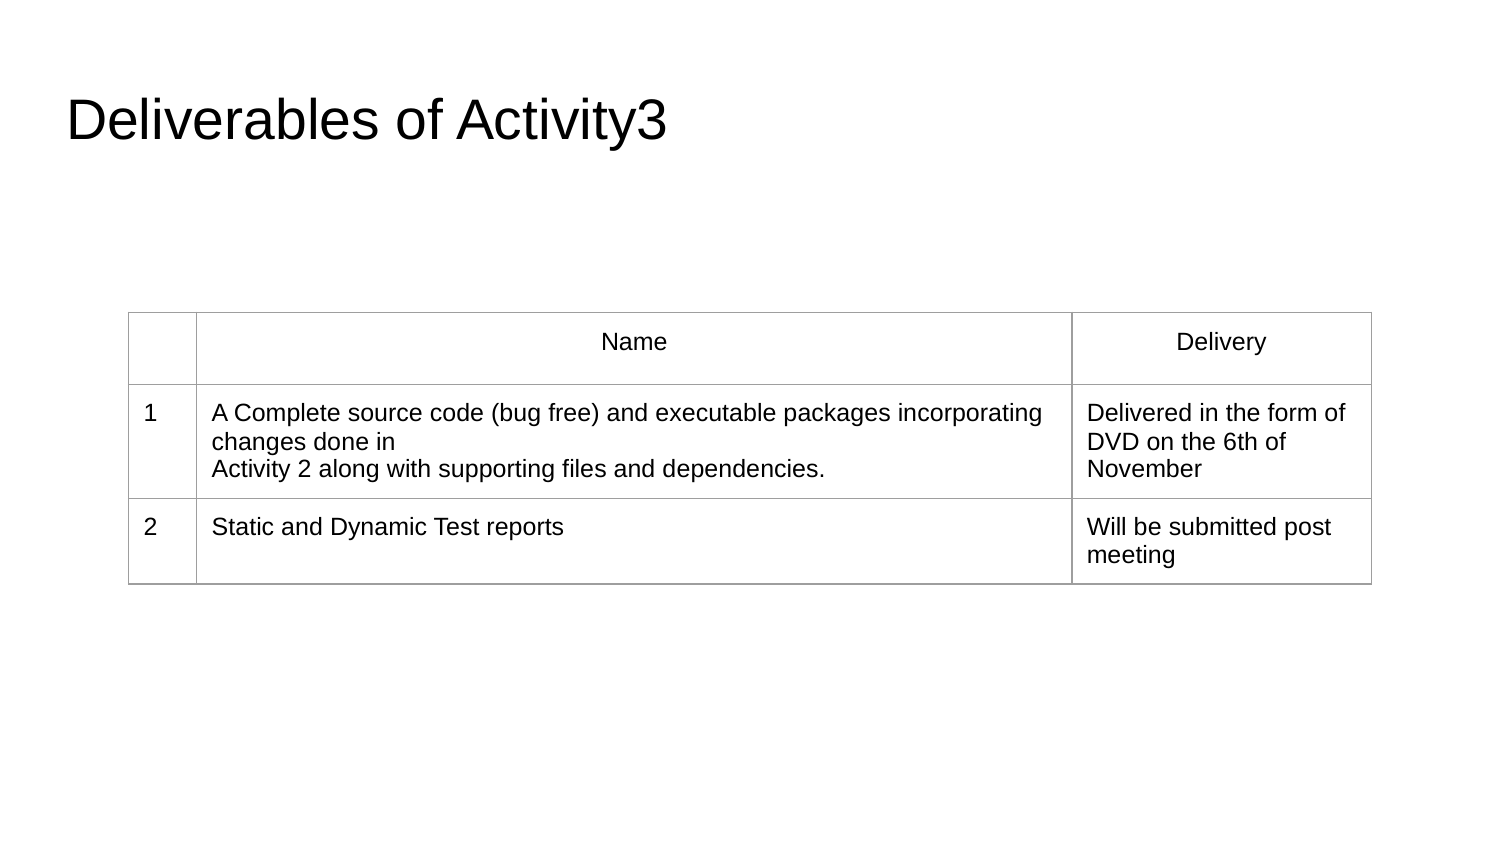

# Deliverables of Activity3
|  | Name | Delivery |
| --- | --- | --- |
| 1 | A Complete source code (bug free) and executable packages incorporating changes done in Activity 2 along with supporting files and dependencies. | Delivered in the form of DVD on the 6th of November |
| 2 | Static and Dynamic Test reports | Will be submitted post meeting |